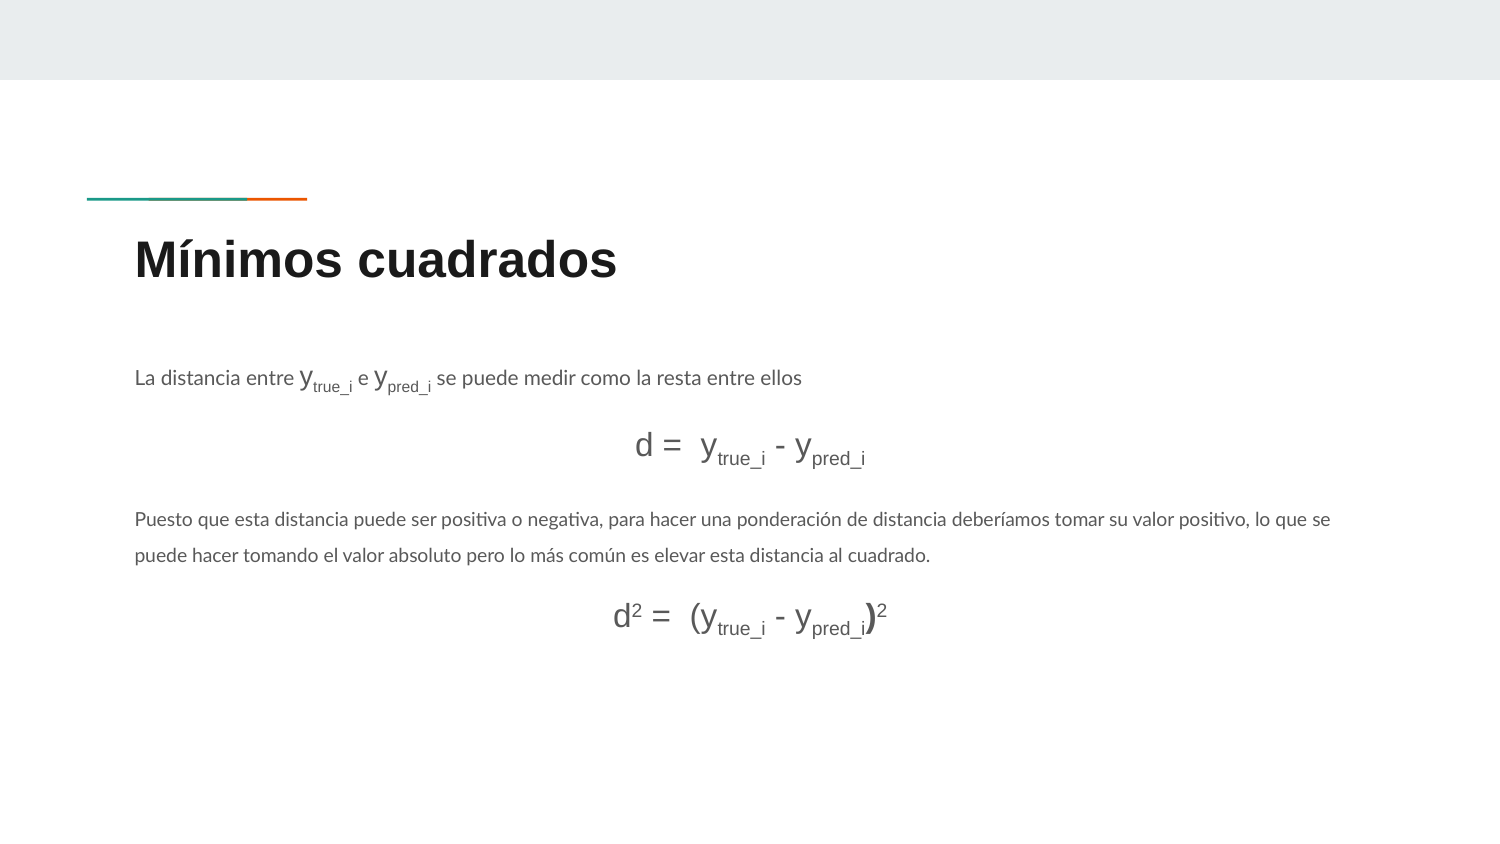

# Mínimos cuadrados
La distancia entre ytrue_i e ypred_i se puede medir como la resta entre ellos
d =  ytrue_i - ypred_i
Puesto que esta distancia puede ser positiva o negativa, para hacer una ponderación de distancia deberíamos tomar su valor positivo, lo que se puede hacer tomando el valor absoluto pero lo más común es elevar esta distancia al cuadrado.
d2 =  (ytrue_i - ypred_i)2